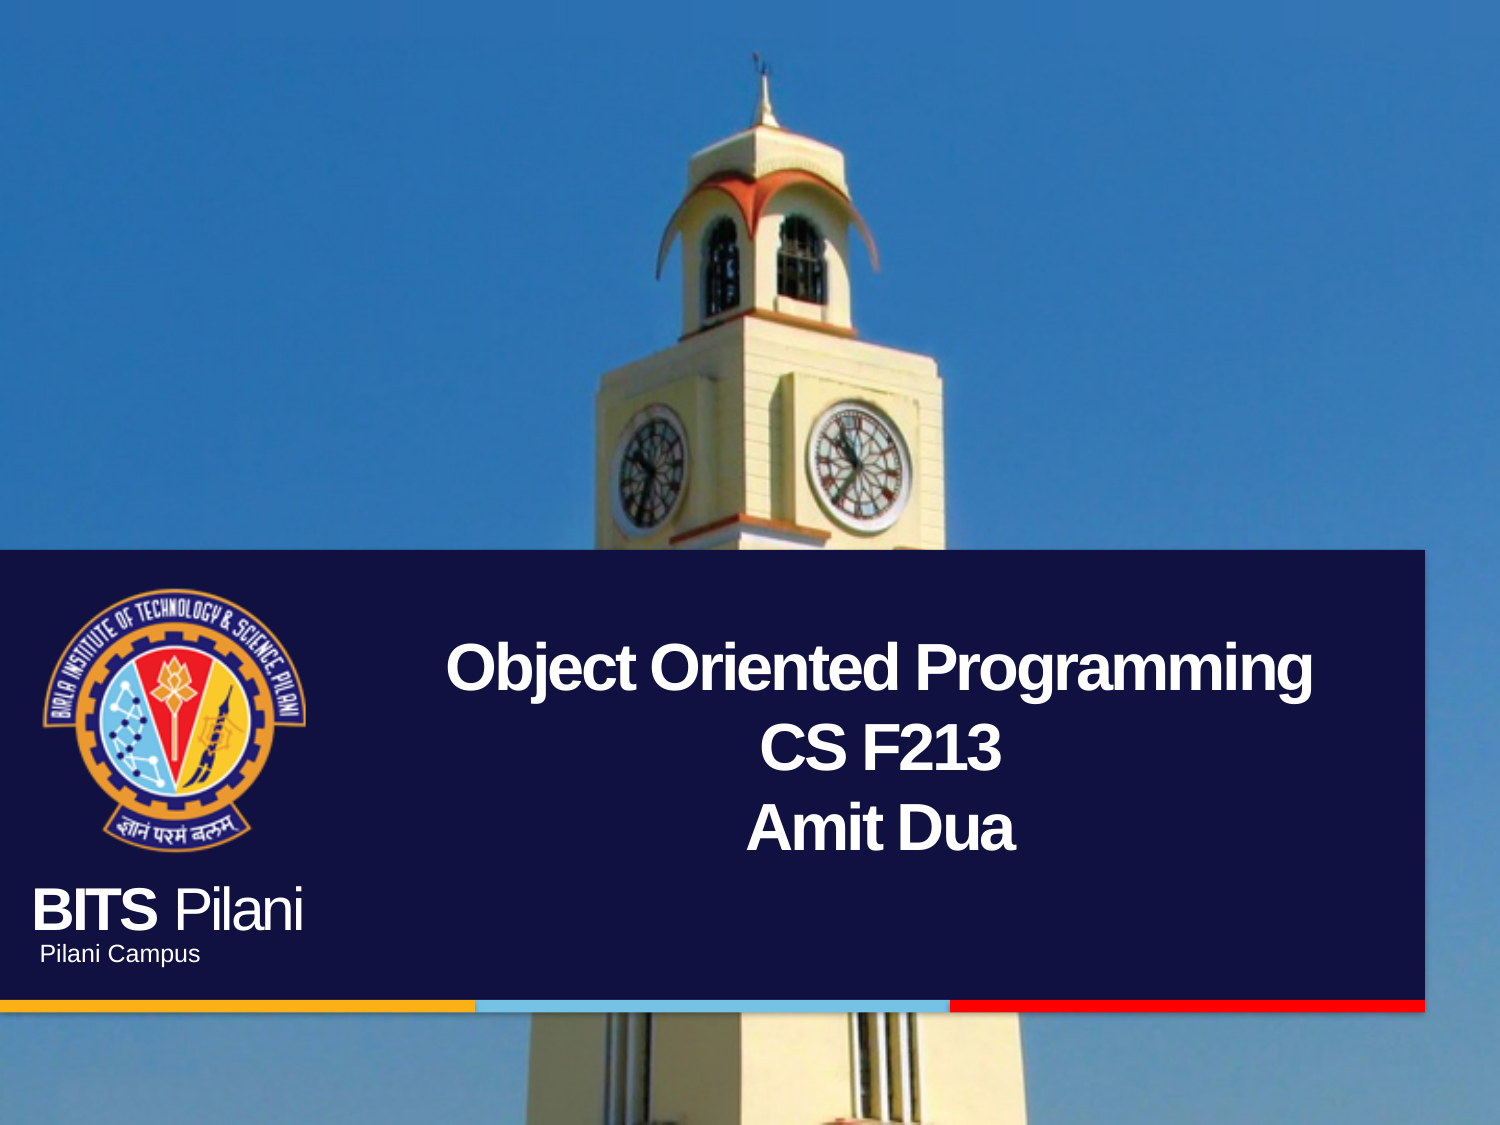

# Object Oriented Programming CS F213 Amit Dua